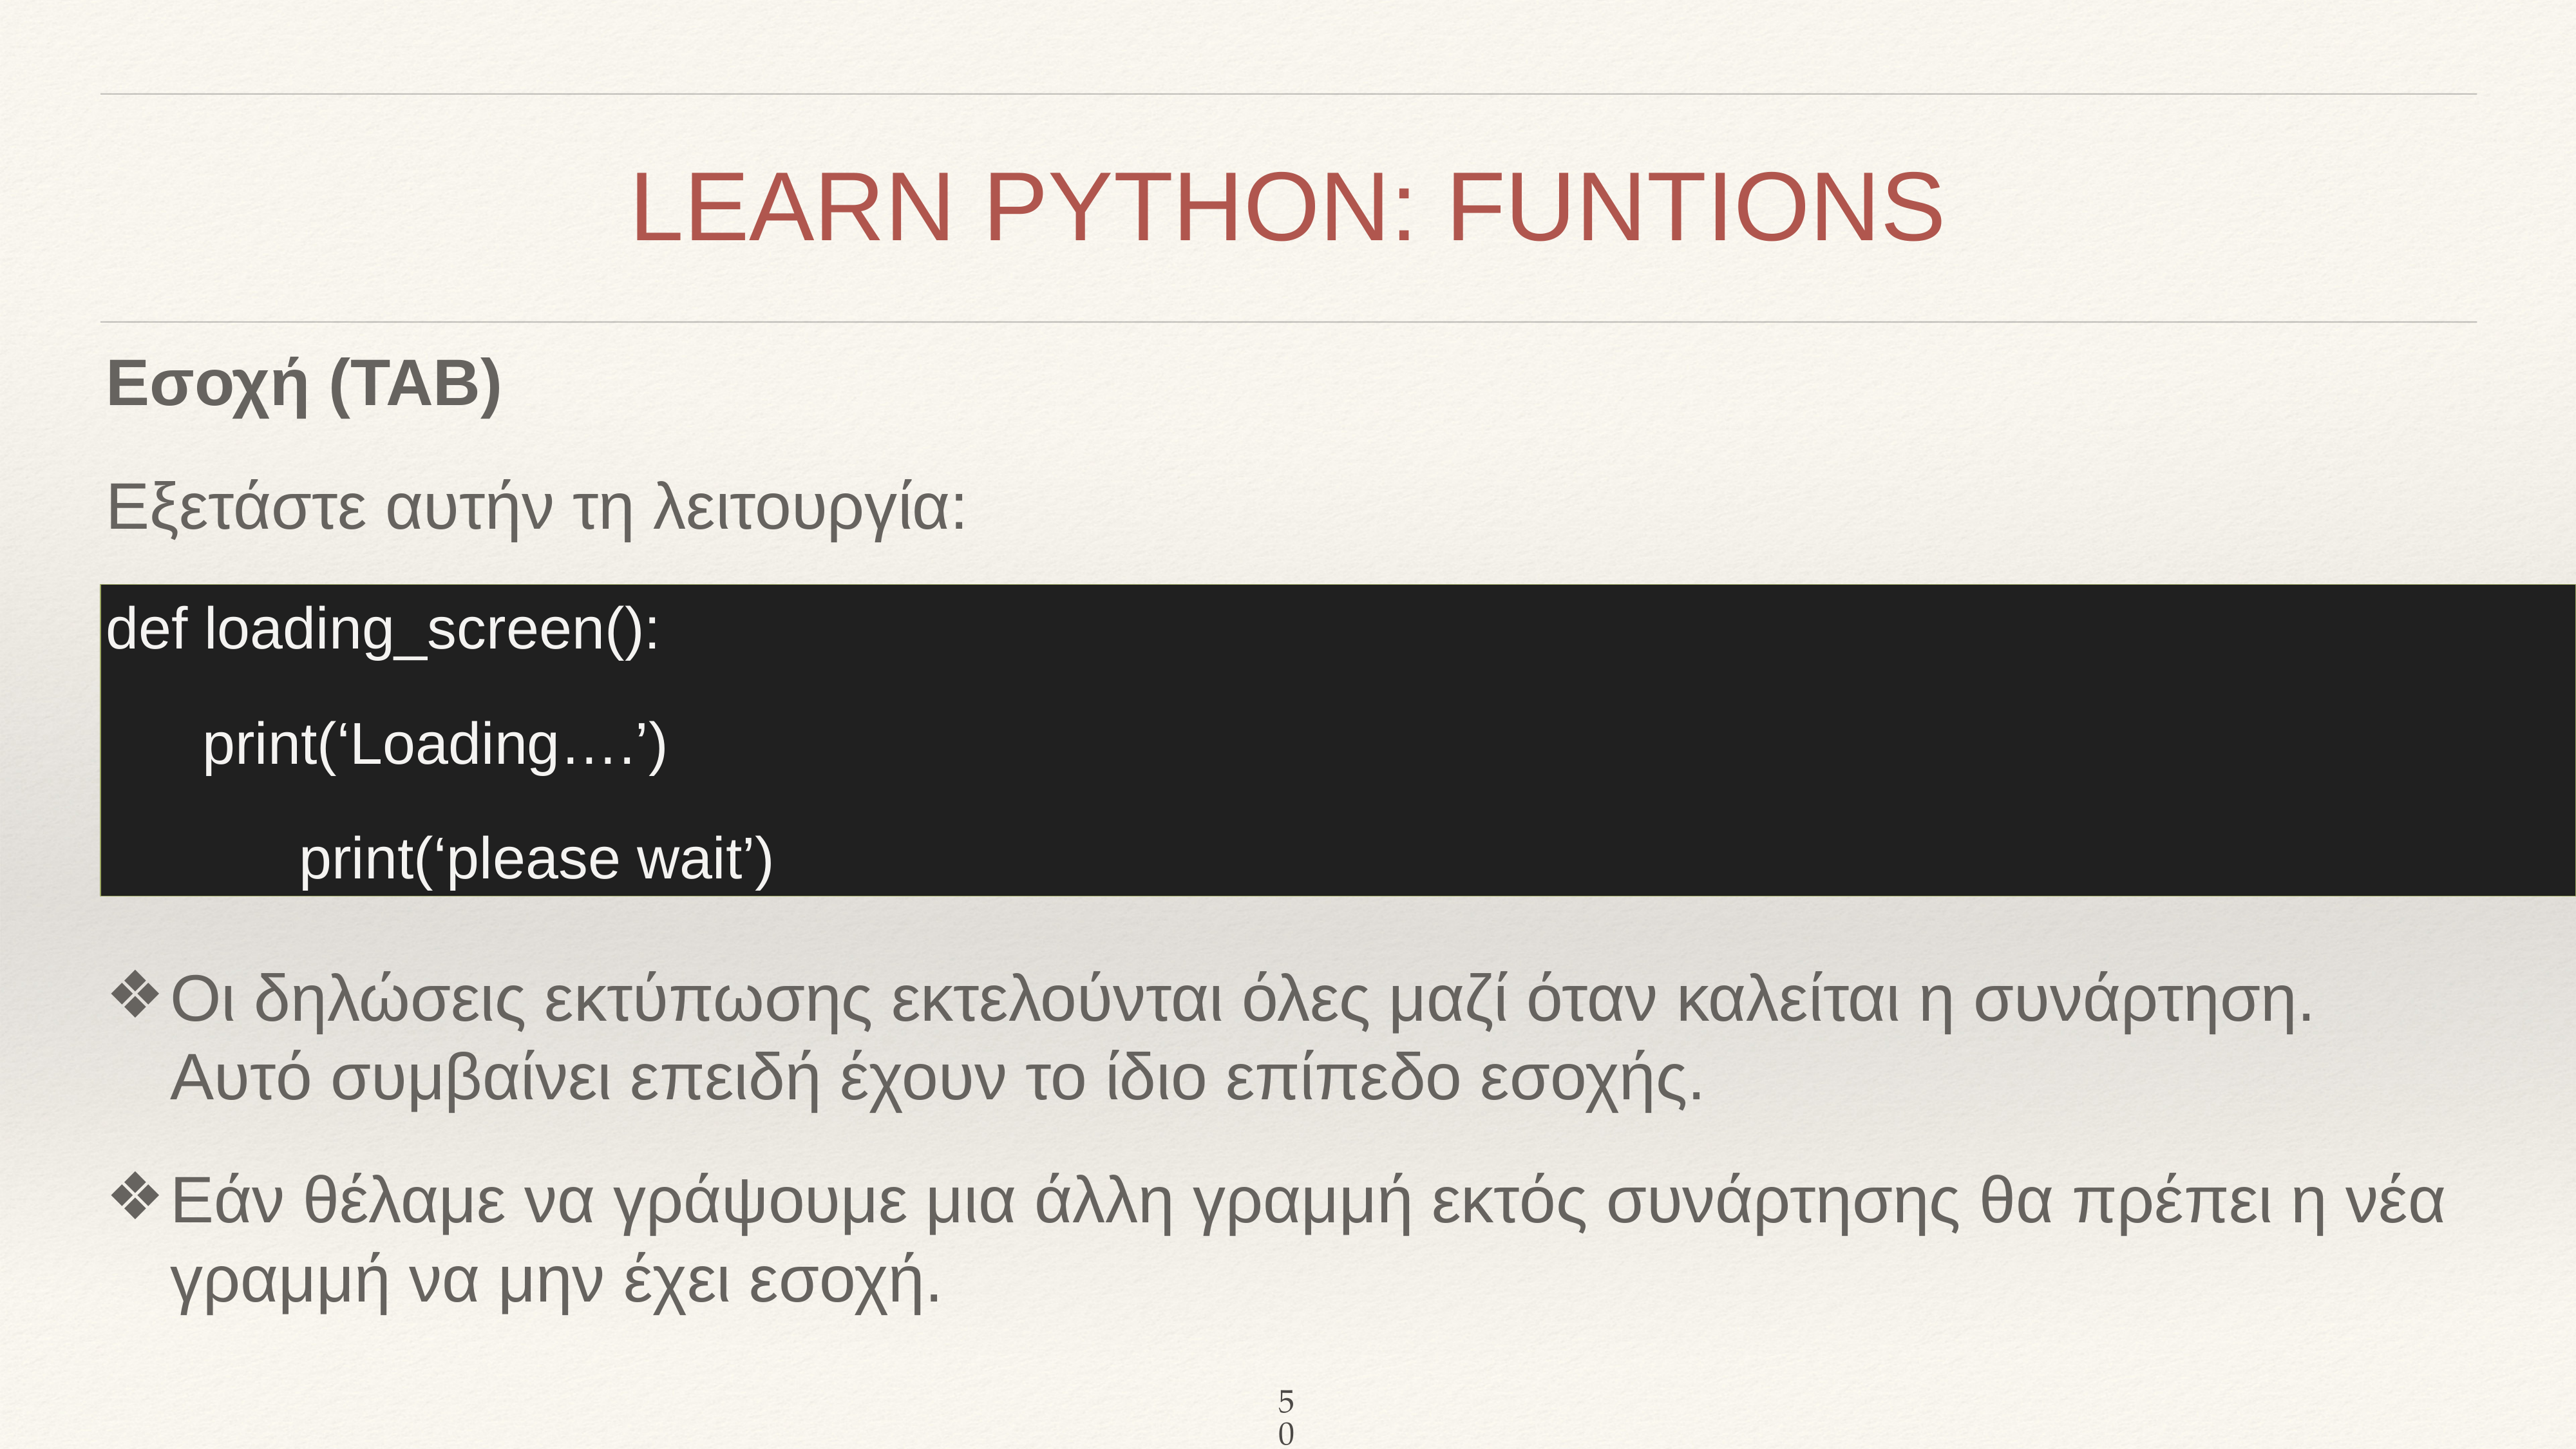

# LEARN PYTHON: FUNTIONS
Εσοχή (TAB)
Εξετάστε αυτήν τη λειτουργία:

Οι δηλώσεις εκτύπωσης εκτελούνται όλες μαζί όταν καλείται η συνάρτηση. Αυτό συμβαίνει επειδή έχουν το ίδιο επίπεδο εσοχής.
Εάν θέλαμε να γράψουμε μια άλλη γραμμή εκτός συνάρτησης θα πρέπει η νέα γραμμή να μην έχει εσοχή.
def loading_screen():
     	print(‘Loading….’)
		print(‘please wait’)
50